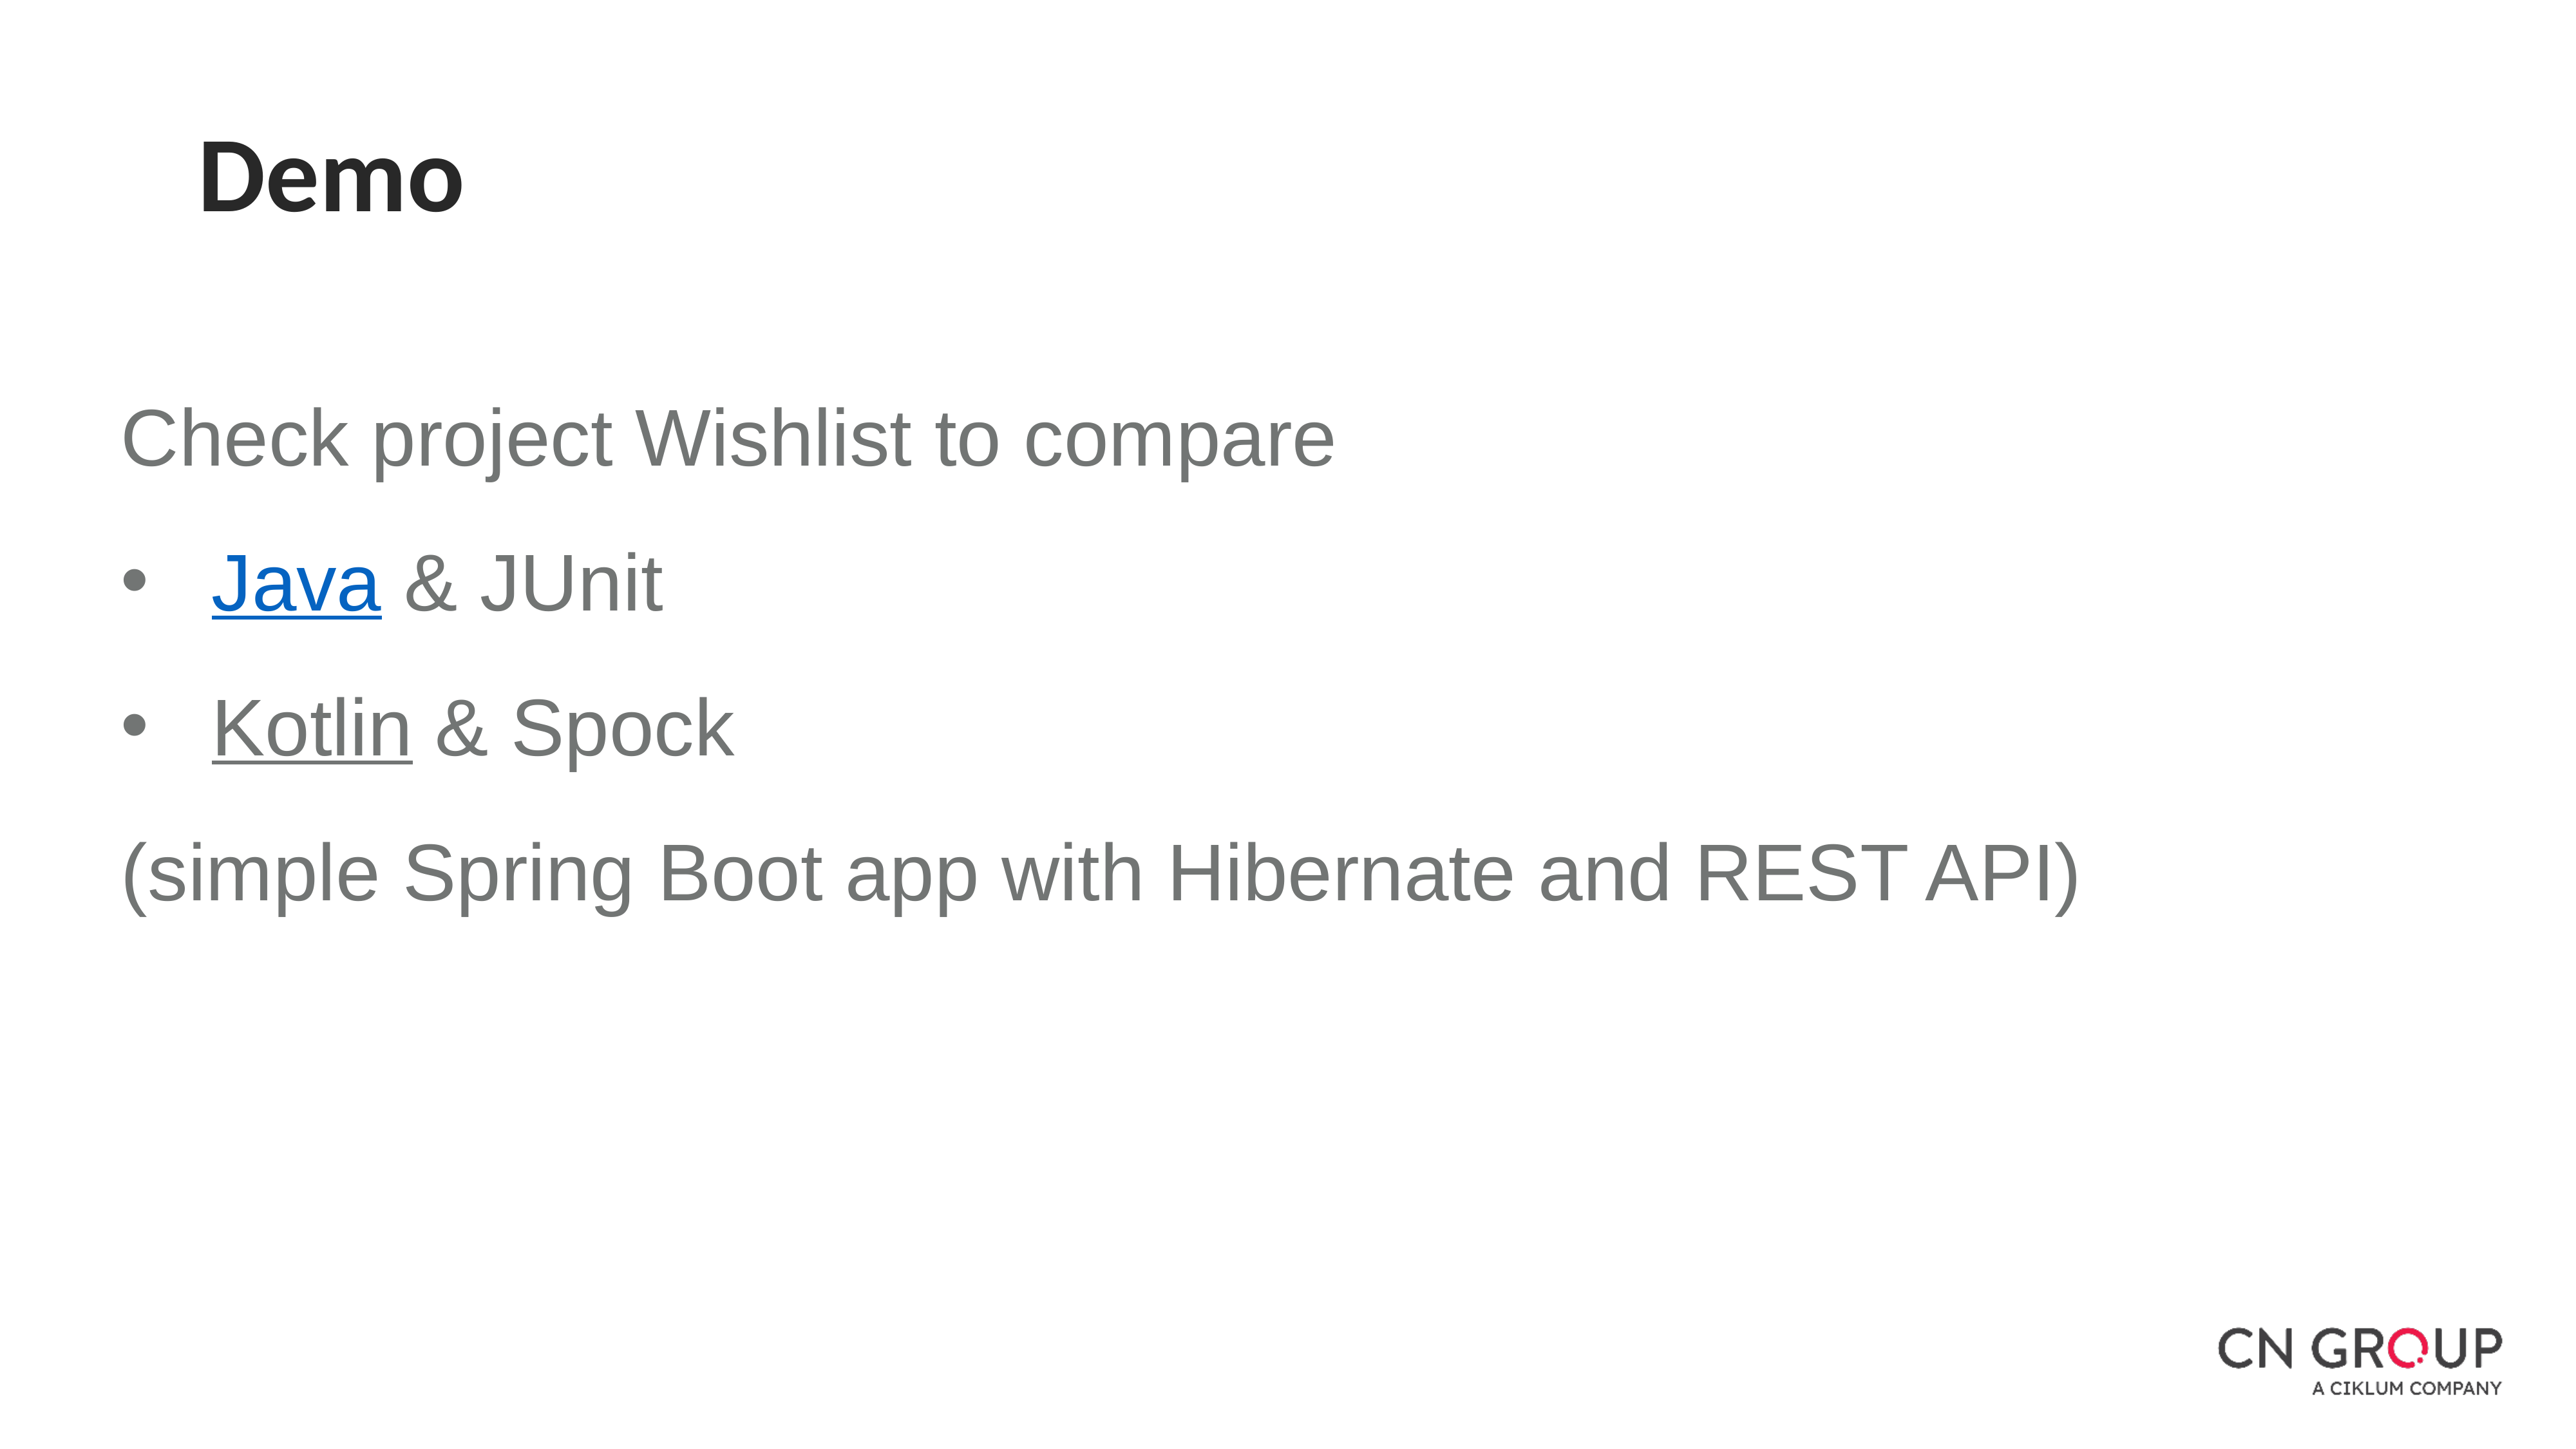

Demo
Check project Wishlist to compare
Java & JUnit
Kotlin & Spock
(simple Spring Boot app with Hibernate and REST API)